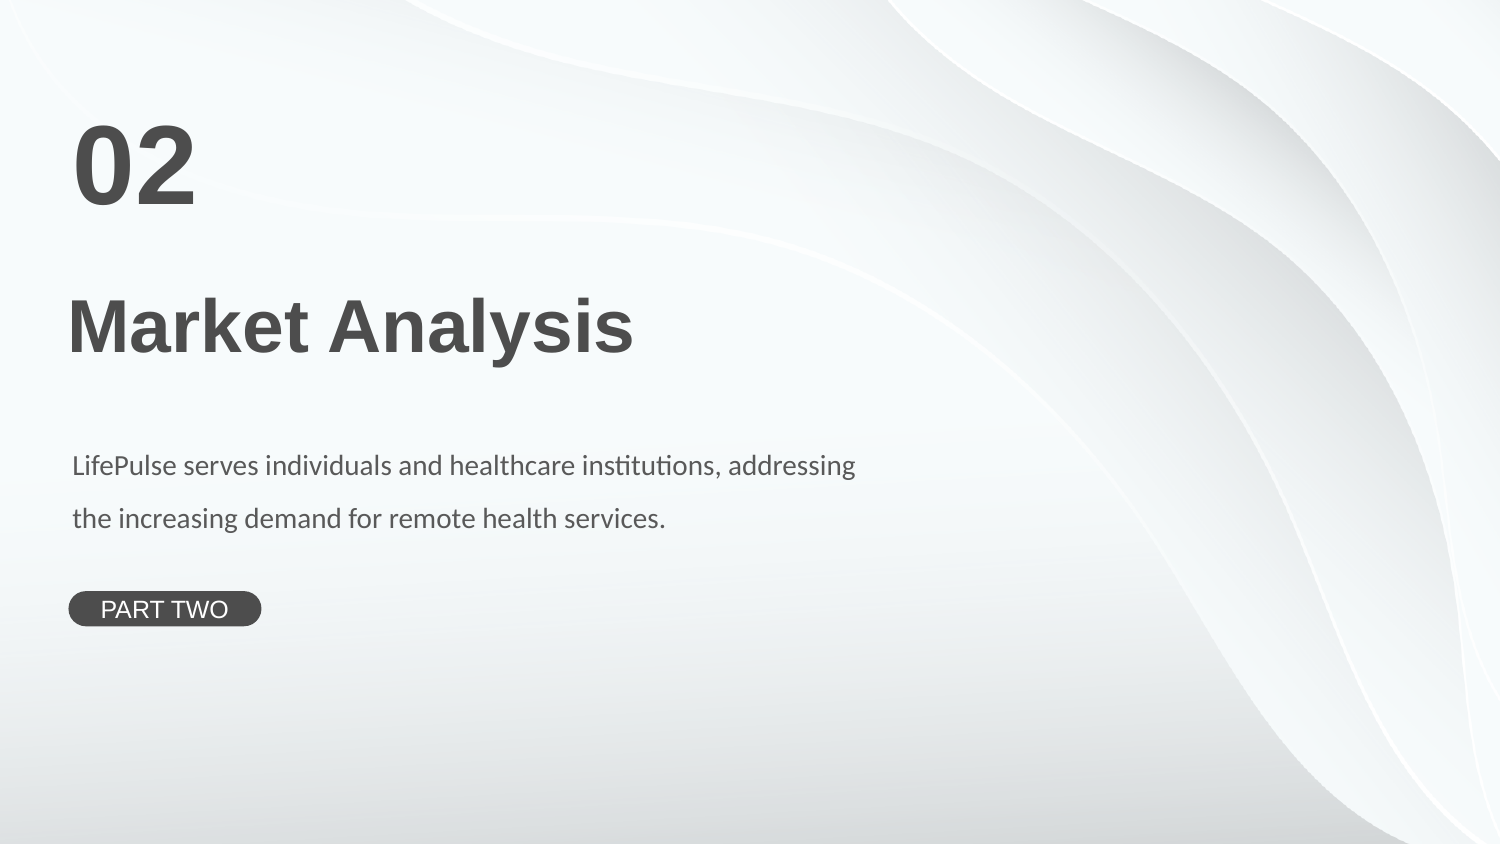

02
Market Analysis
LifePulse serves individuals and healthcare institutions, addressing the increasing demand for remote health services.
PART TWO